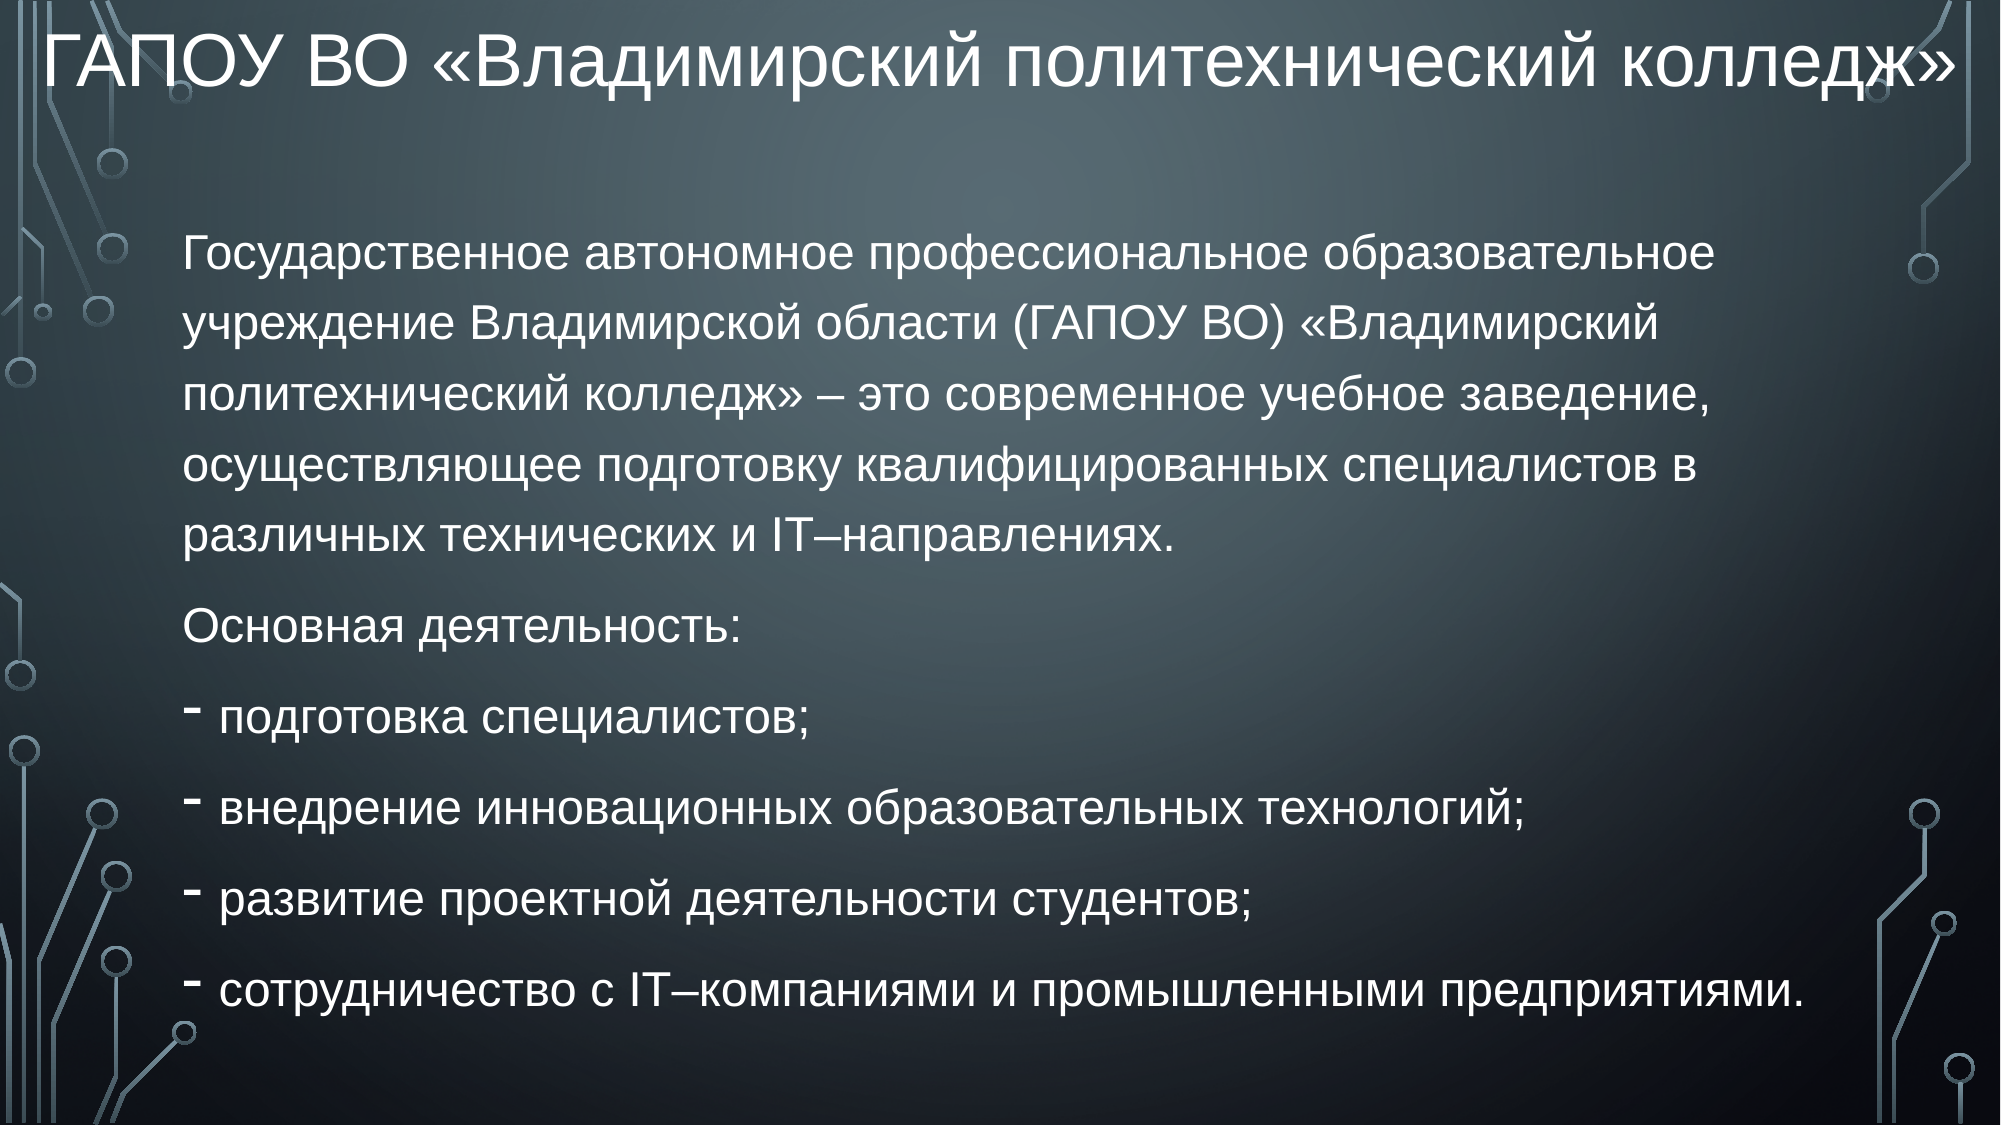

# ГАПОУ ВО «Владимирский политехнический колледж»
Государственное автономное профессиональное образовательное учреждение Владимирской области (ГАПОУ ВО) «Владимирский политехнический колледж» – это современное учебное заведение, осуществляющее подготовку квалифицированных специалистов в различных технических и IT–направлениях.
Основная деятельность:
подготовка специалистов;
внедрение инновационных образовательных технологий;
развитие проектной деятельности студентов;
сотрудничество с IT–компаниями и промышленными предприятиями.